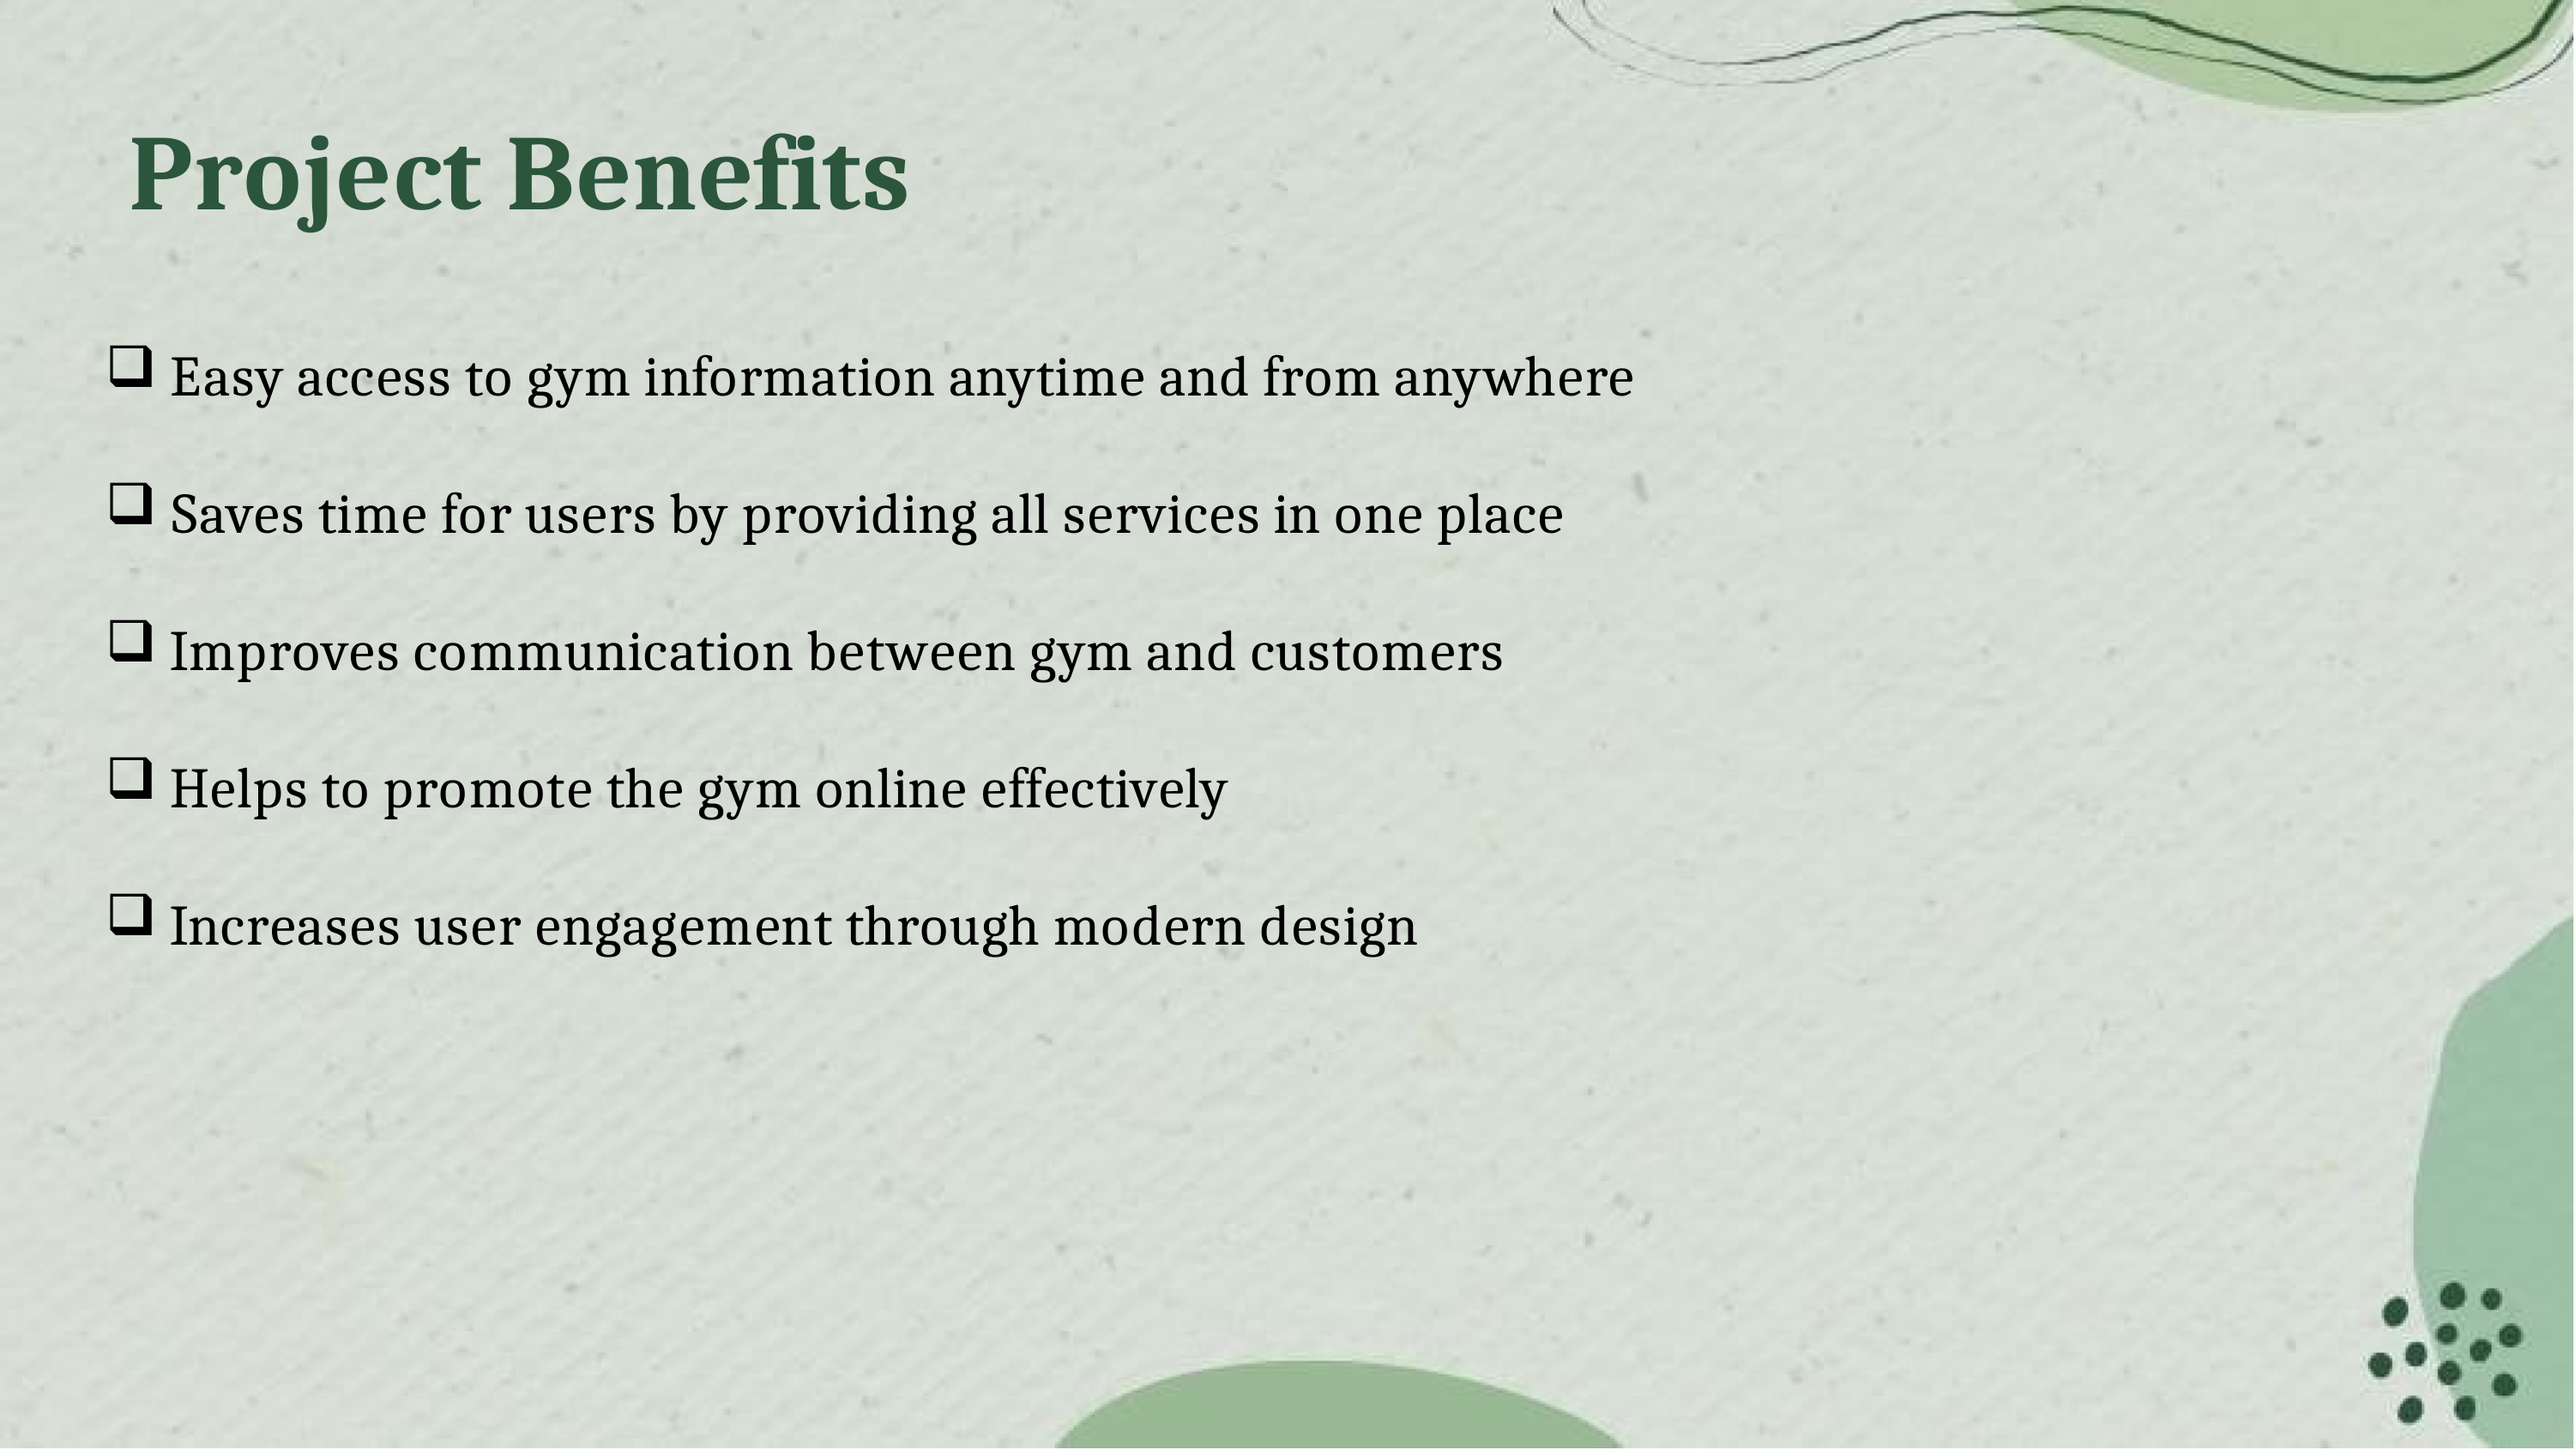

Project Benefits
Easy access to gym information anytime and from anywhere

Saves time for users by providing all services in one place

Improves communication between gym and customers

Helps to promote the gym online effectively

Increases user engagement through modern design